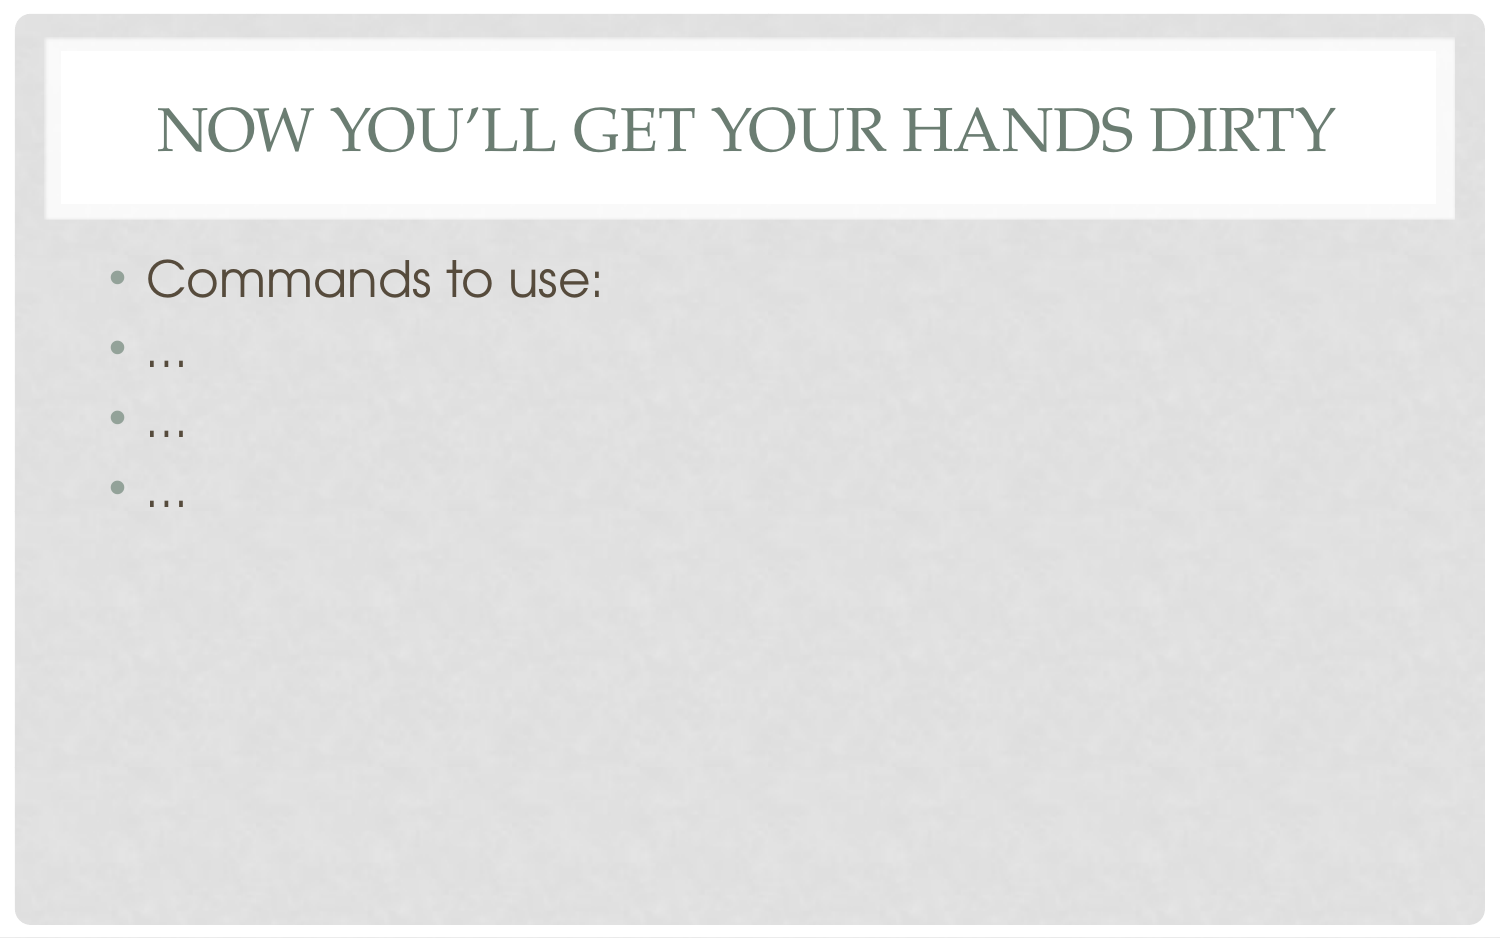

# Now you’ll get your hands dirty
Commands to use:
…
…
…